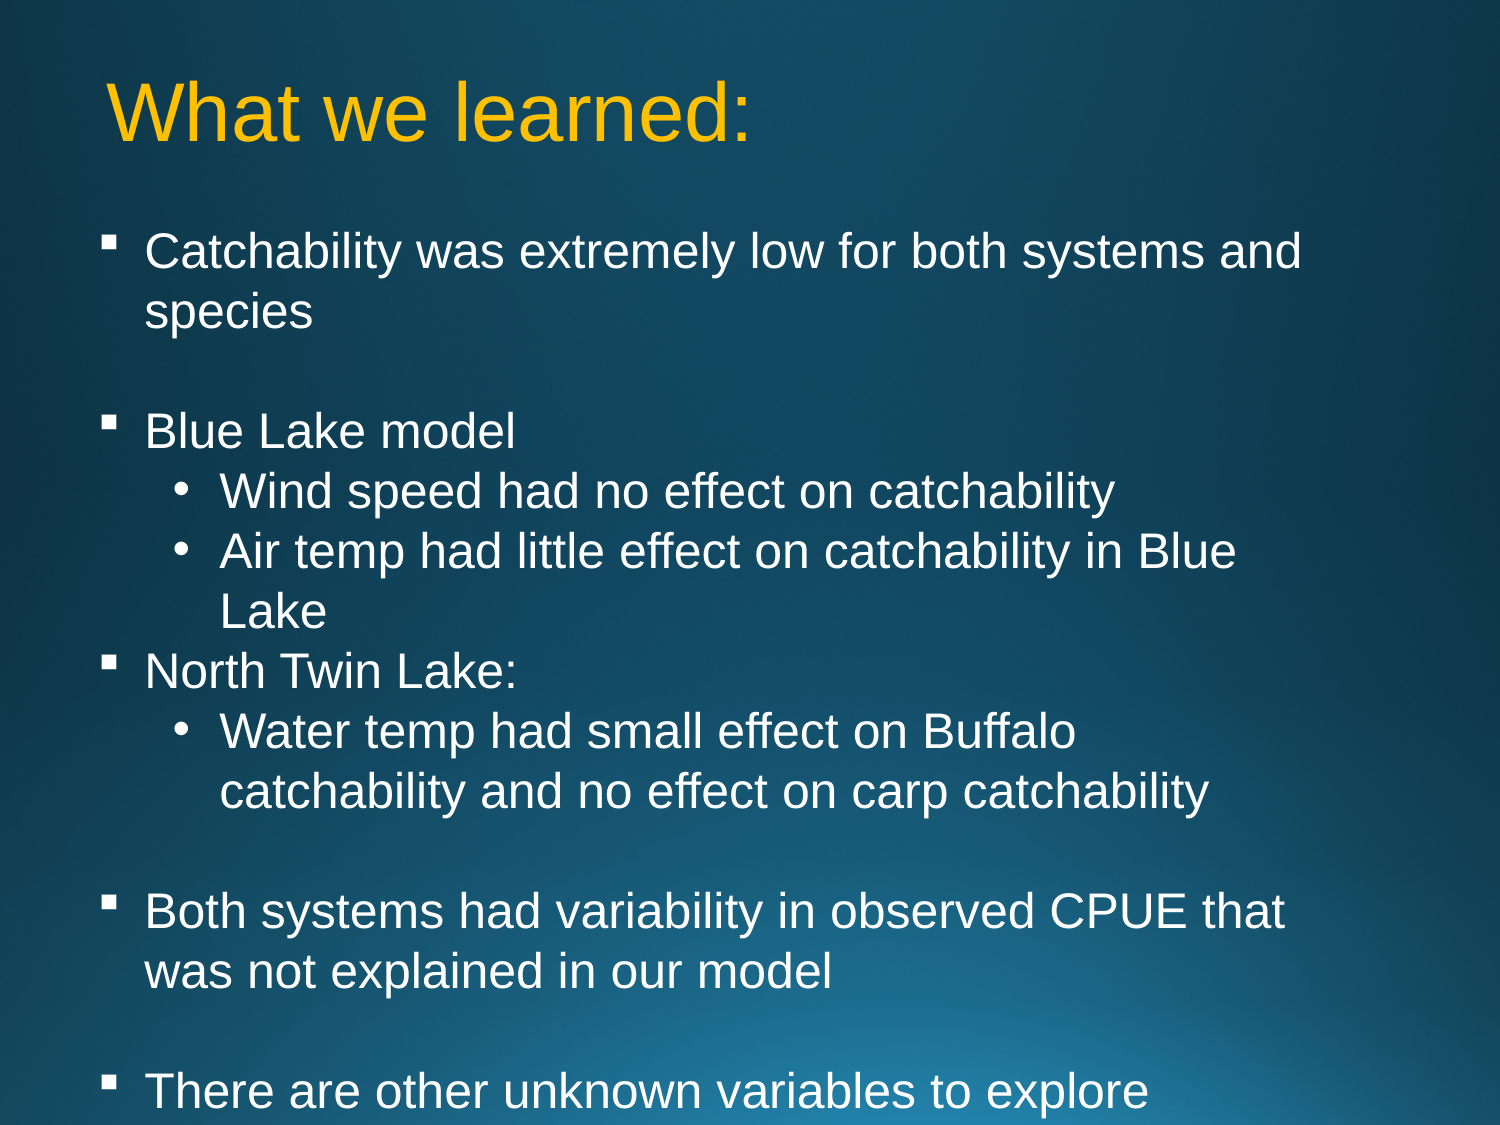

What we learned:
Catchability was extremely low for both systems and species

Blue Lake model
Wind speed had no effect on catchability
Air temp had little effect on catchability in Blue Lake
North Twin Lake:
Water temp had small effect on Buffalo catchability and no effect on carp catchability

Both systems had variability in observed CPUE that was not explained in our model

There are other unknown variables to explore